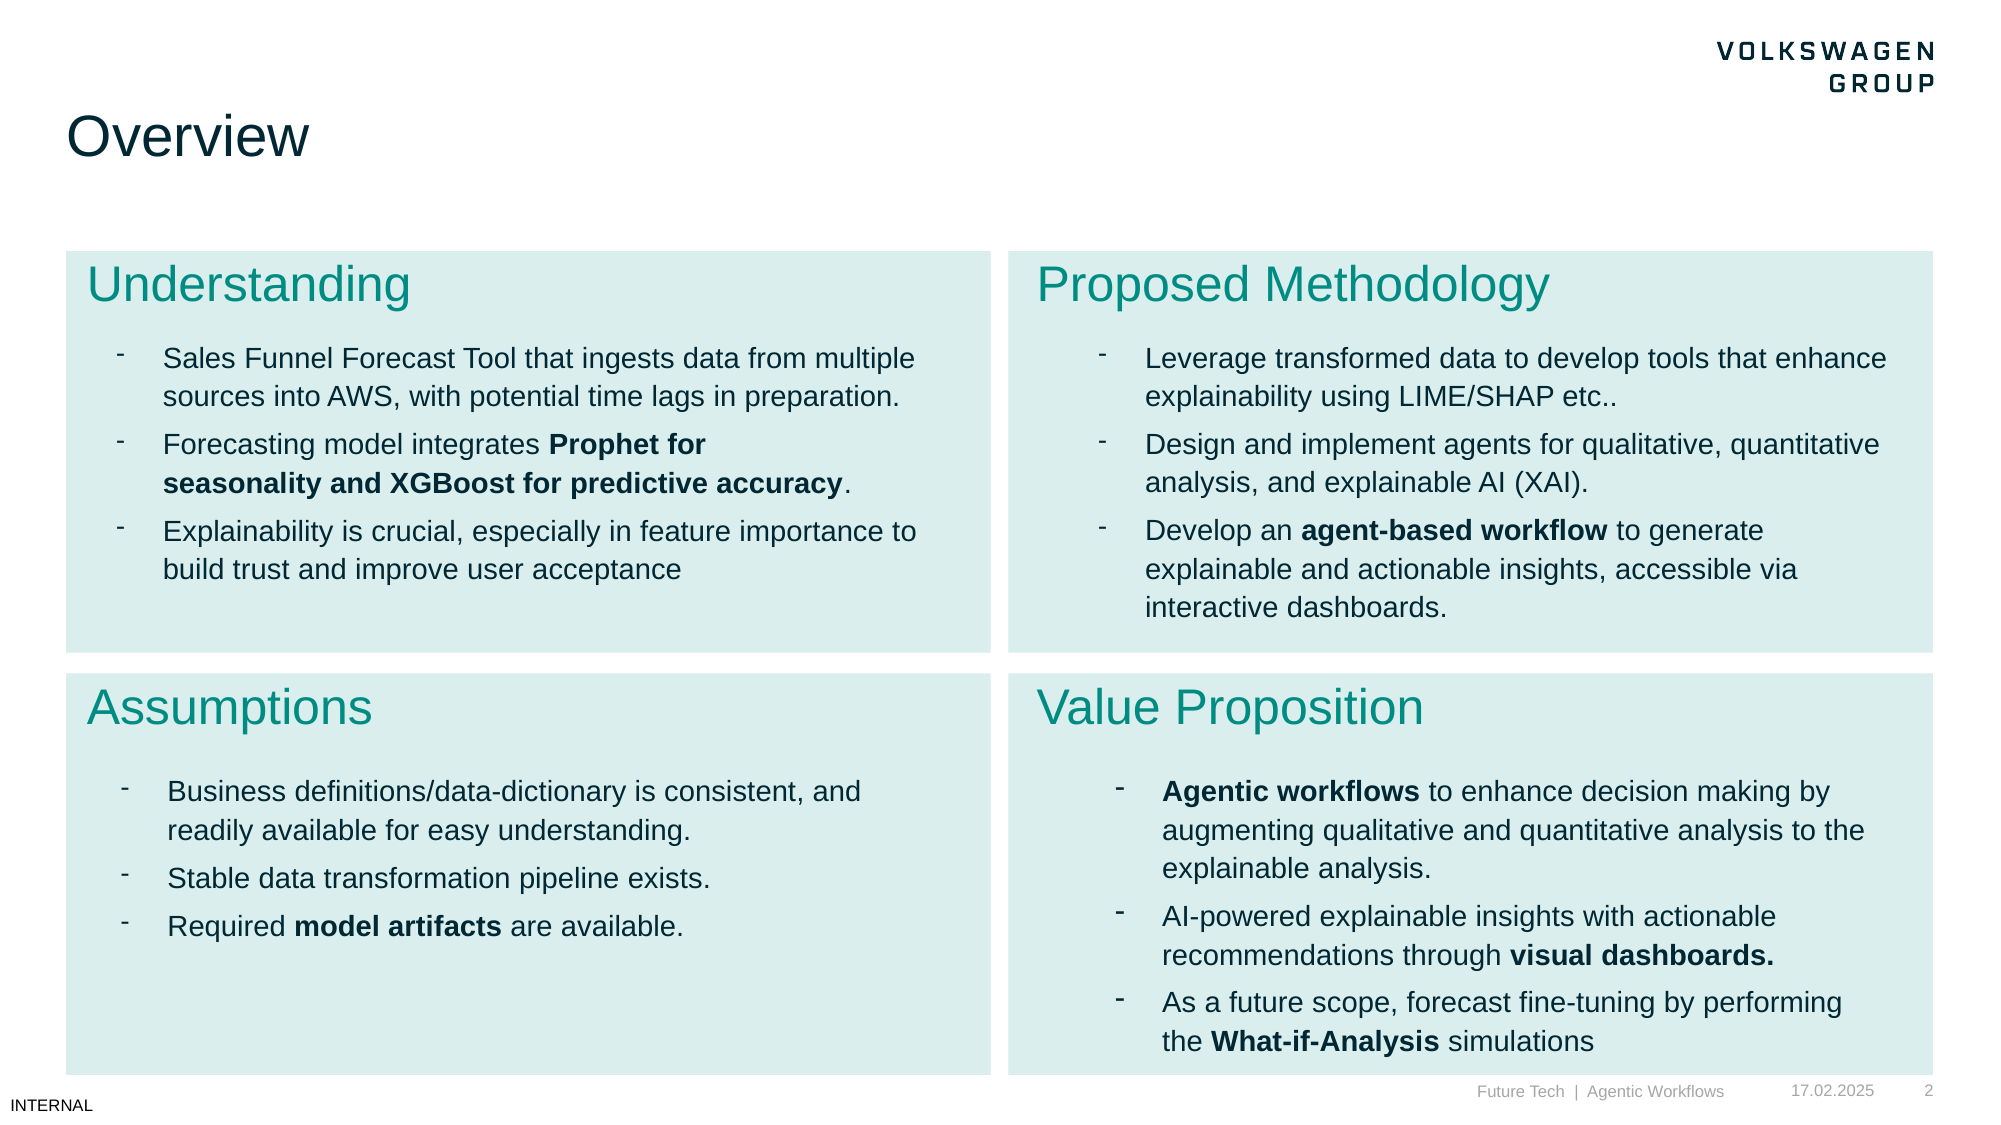

# Overview
Understanding

Proposed Methodology
Leverage transformed data to develop tools that enhance explainability using LIME/SHAP etc..
Design and implement agents for qualitative, quantitative analysis, and explainable AI (XAI).
Develop an agent-based workflow to generate explainable and actionable insights, accessible via interactive dashboards.

Sales Funnel Forecast Tool that ingests data from multiple sources into AWS, with potential time lags in preparation.
Forecasting model integrates Prophet for seasonality and XGBoost for predictive accuracy.
Explainability is crucial, especially in feature importance to build trust and improve user acceptance
Value Proposition
Assumptions
Agentic workflows to enhance decision making by augmenting qualitative and quantitative analysis to the explainable analysis.
AI-powered explainable insights with actionable recommendations through visual dashboards.
As a future scope, forecast fine-tuning by performing the What-if-Analysis simulations
Business definitions/data-dictionary is consistent, and readily available for easy understanding.
Stable data transformation pipeline exists.
Required model artifacts are available.
17.02.2025
2
Future Tech  |  Agentic Workflows